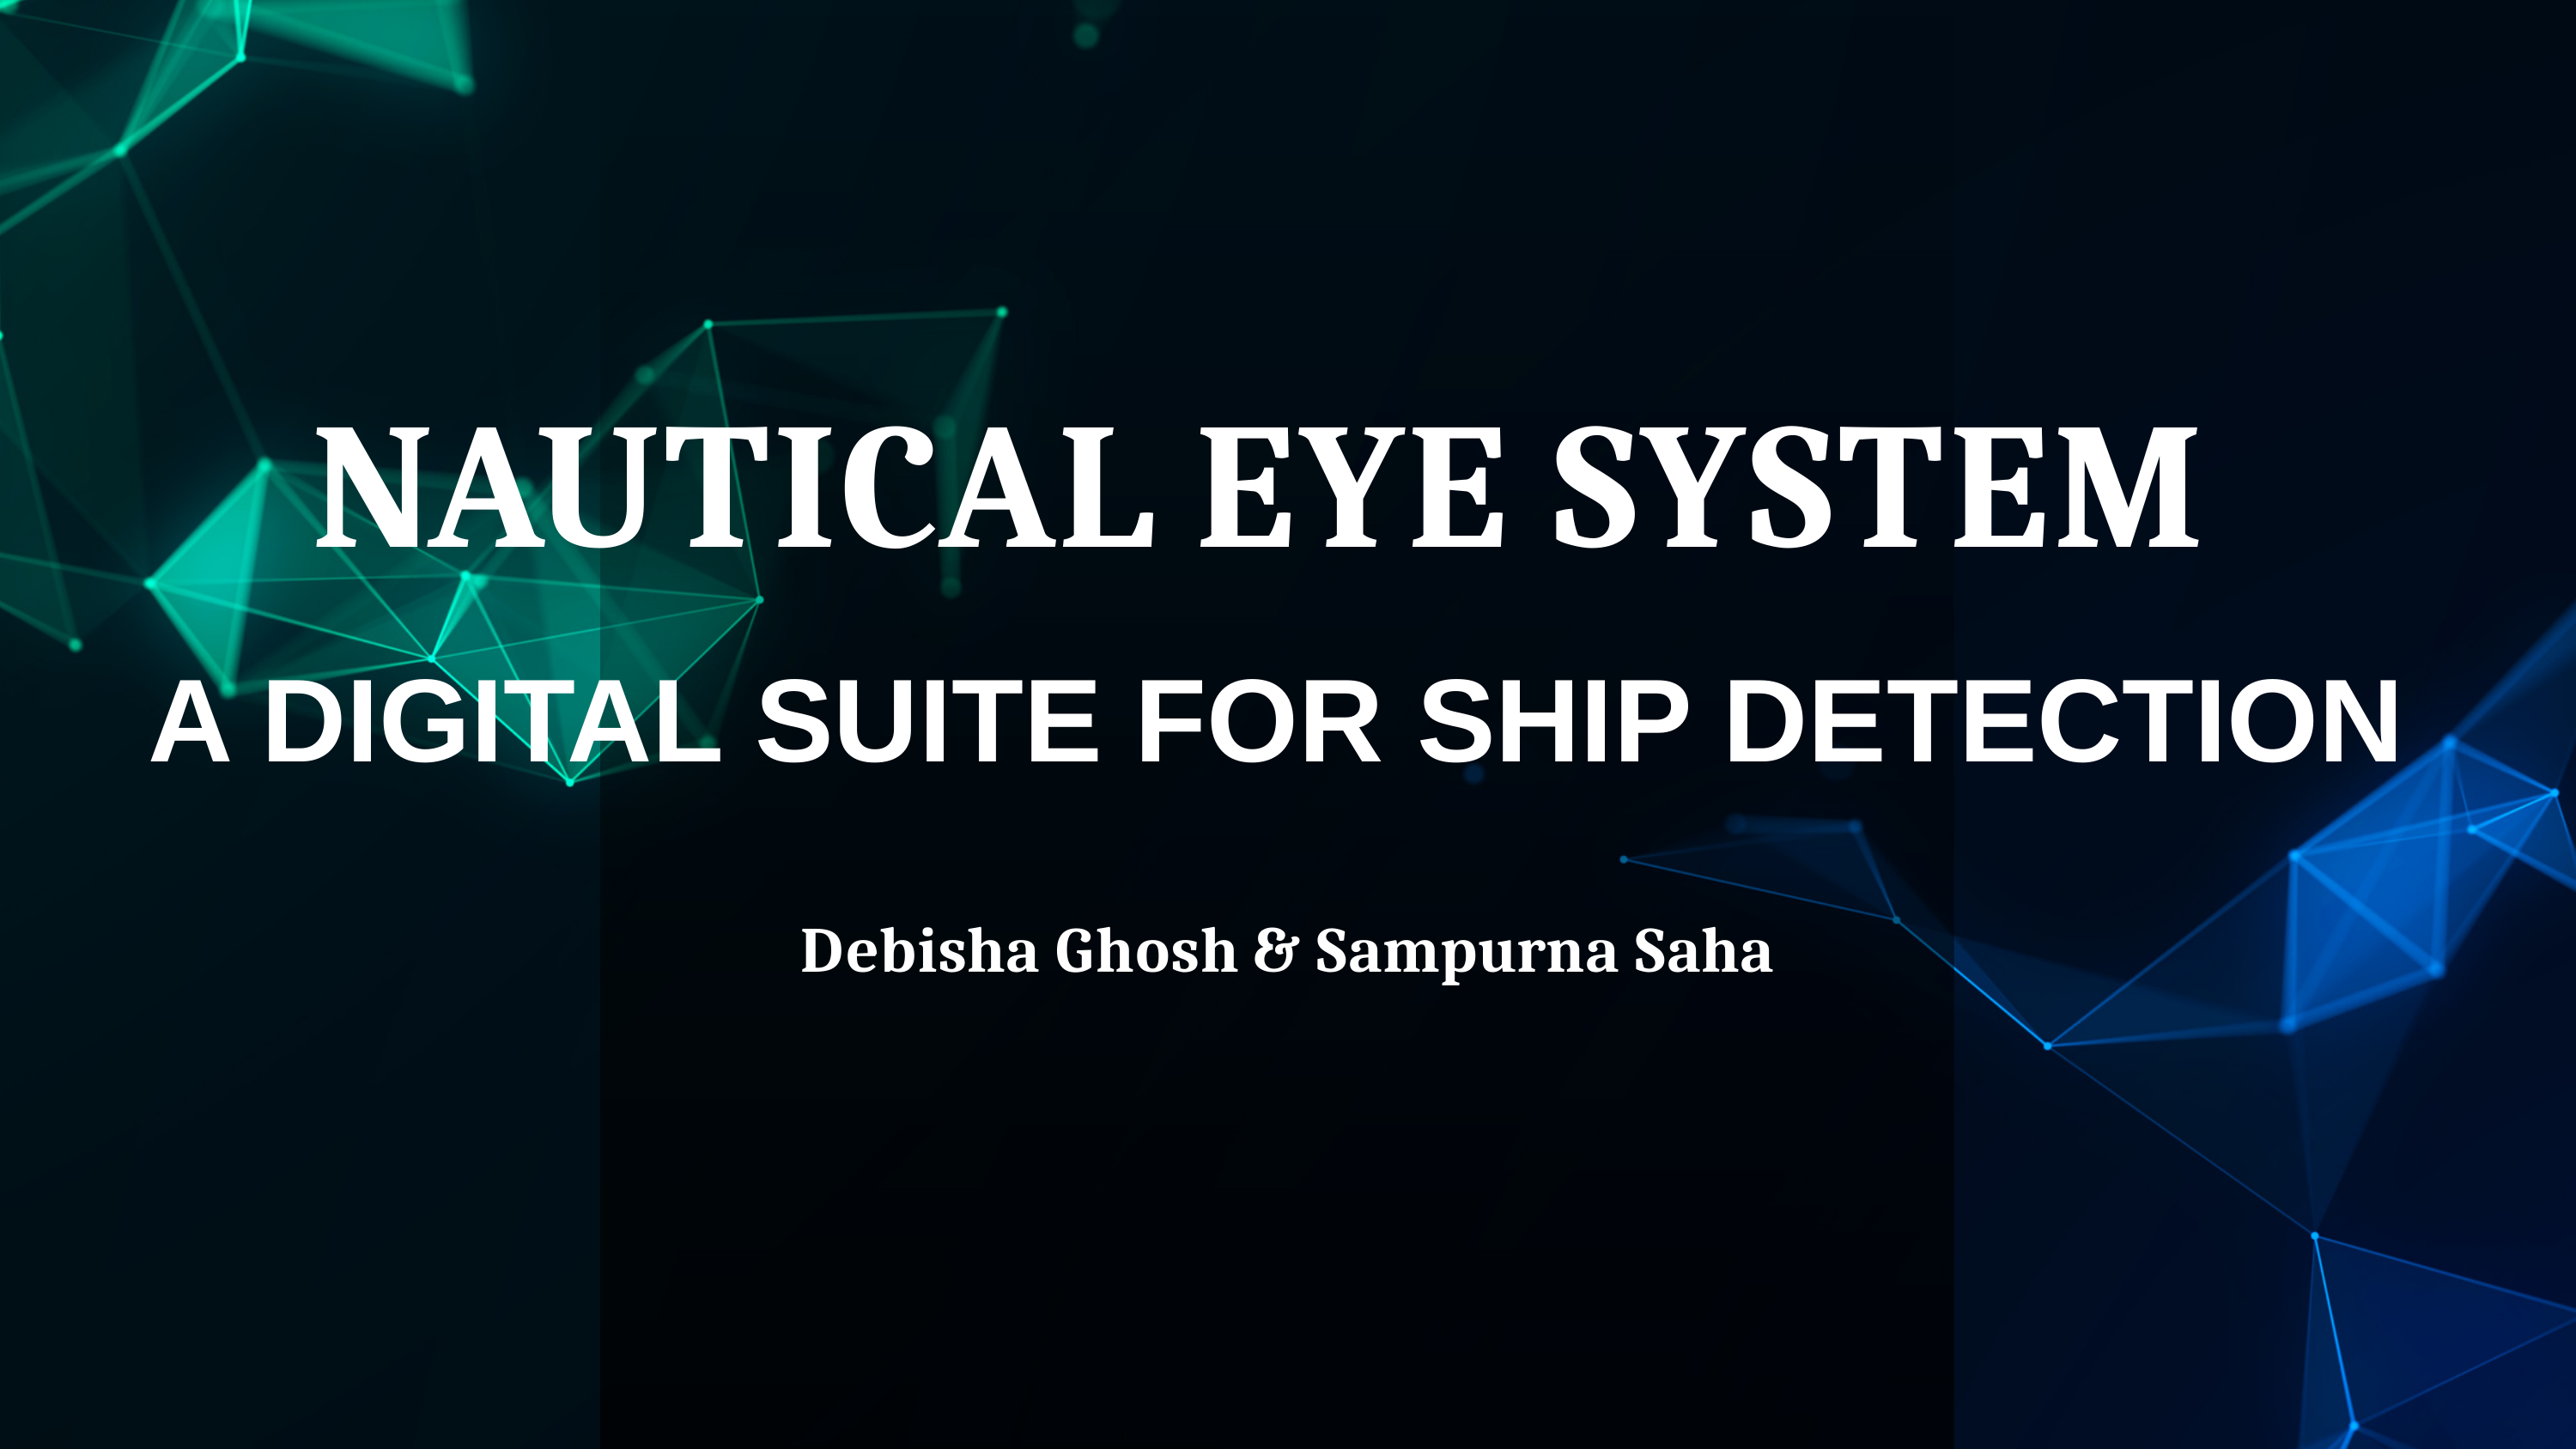

NAUTICAL EYE SYSTEM
A DIGITAL SUITE FOR SHIP DETECTION
Debisha Ghosh & Sampurna Saha